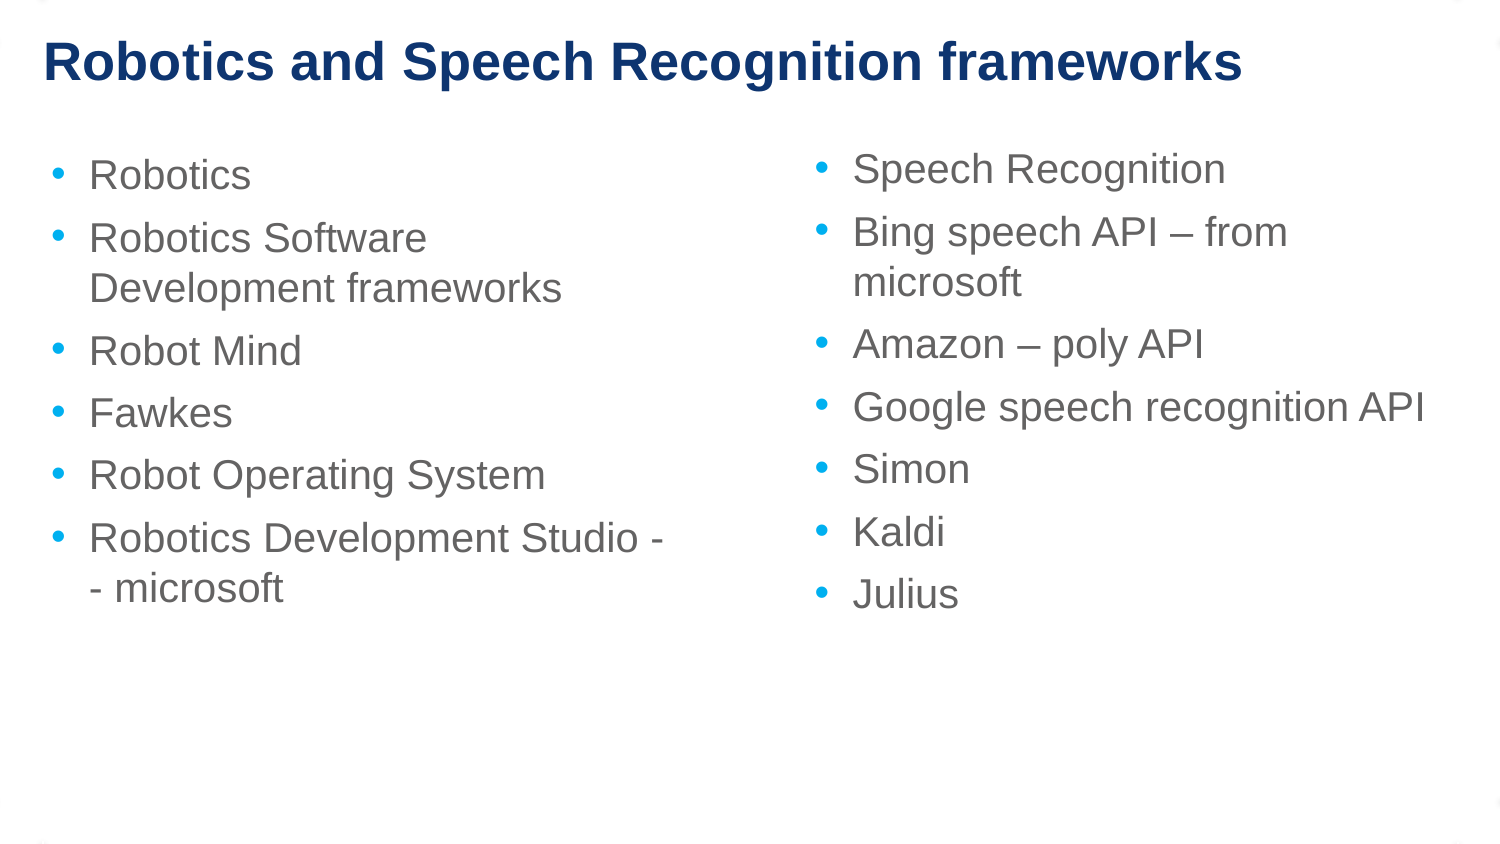

# Robotics and Speech Recognition frameworks
Speech Recognition
Bing speech API – from microsoft
Amazon – poly API
Google speech recognition API
Simon
Kaldi
Julius

Robotics
Robotics Software Development frameworks
Robot Mind
Fawkes
Robot Operating System
Robotics Development Studio - - microsoft